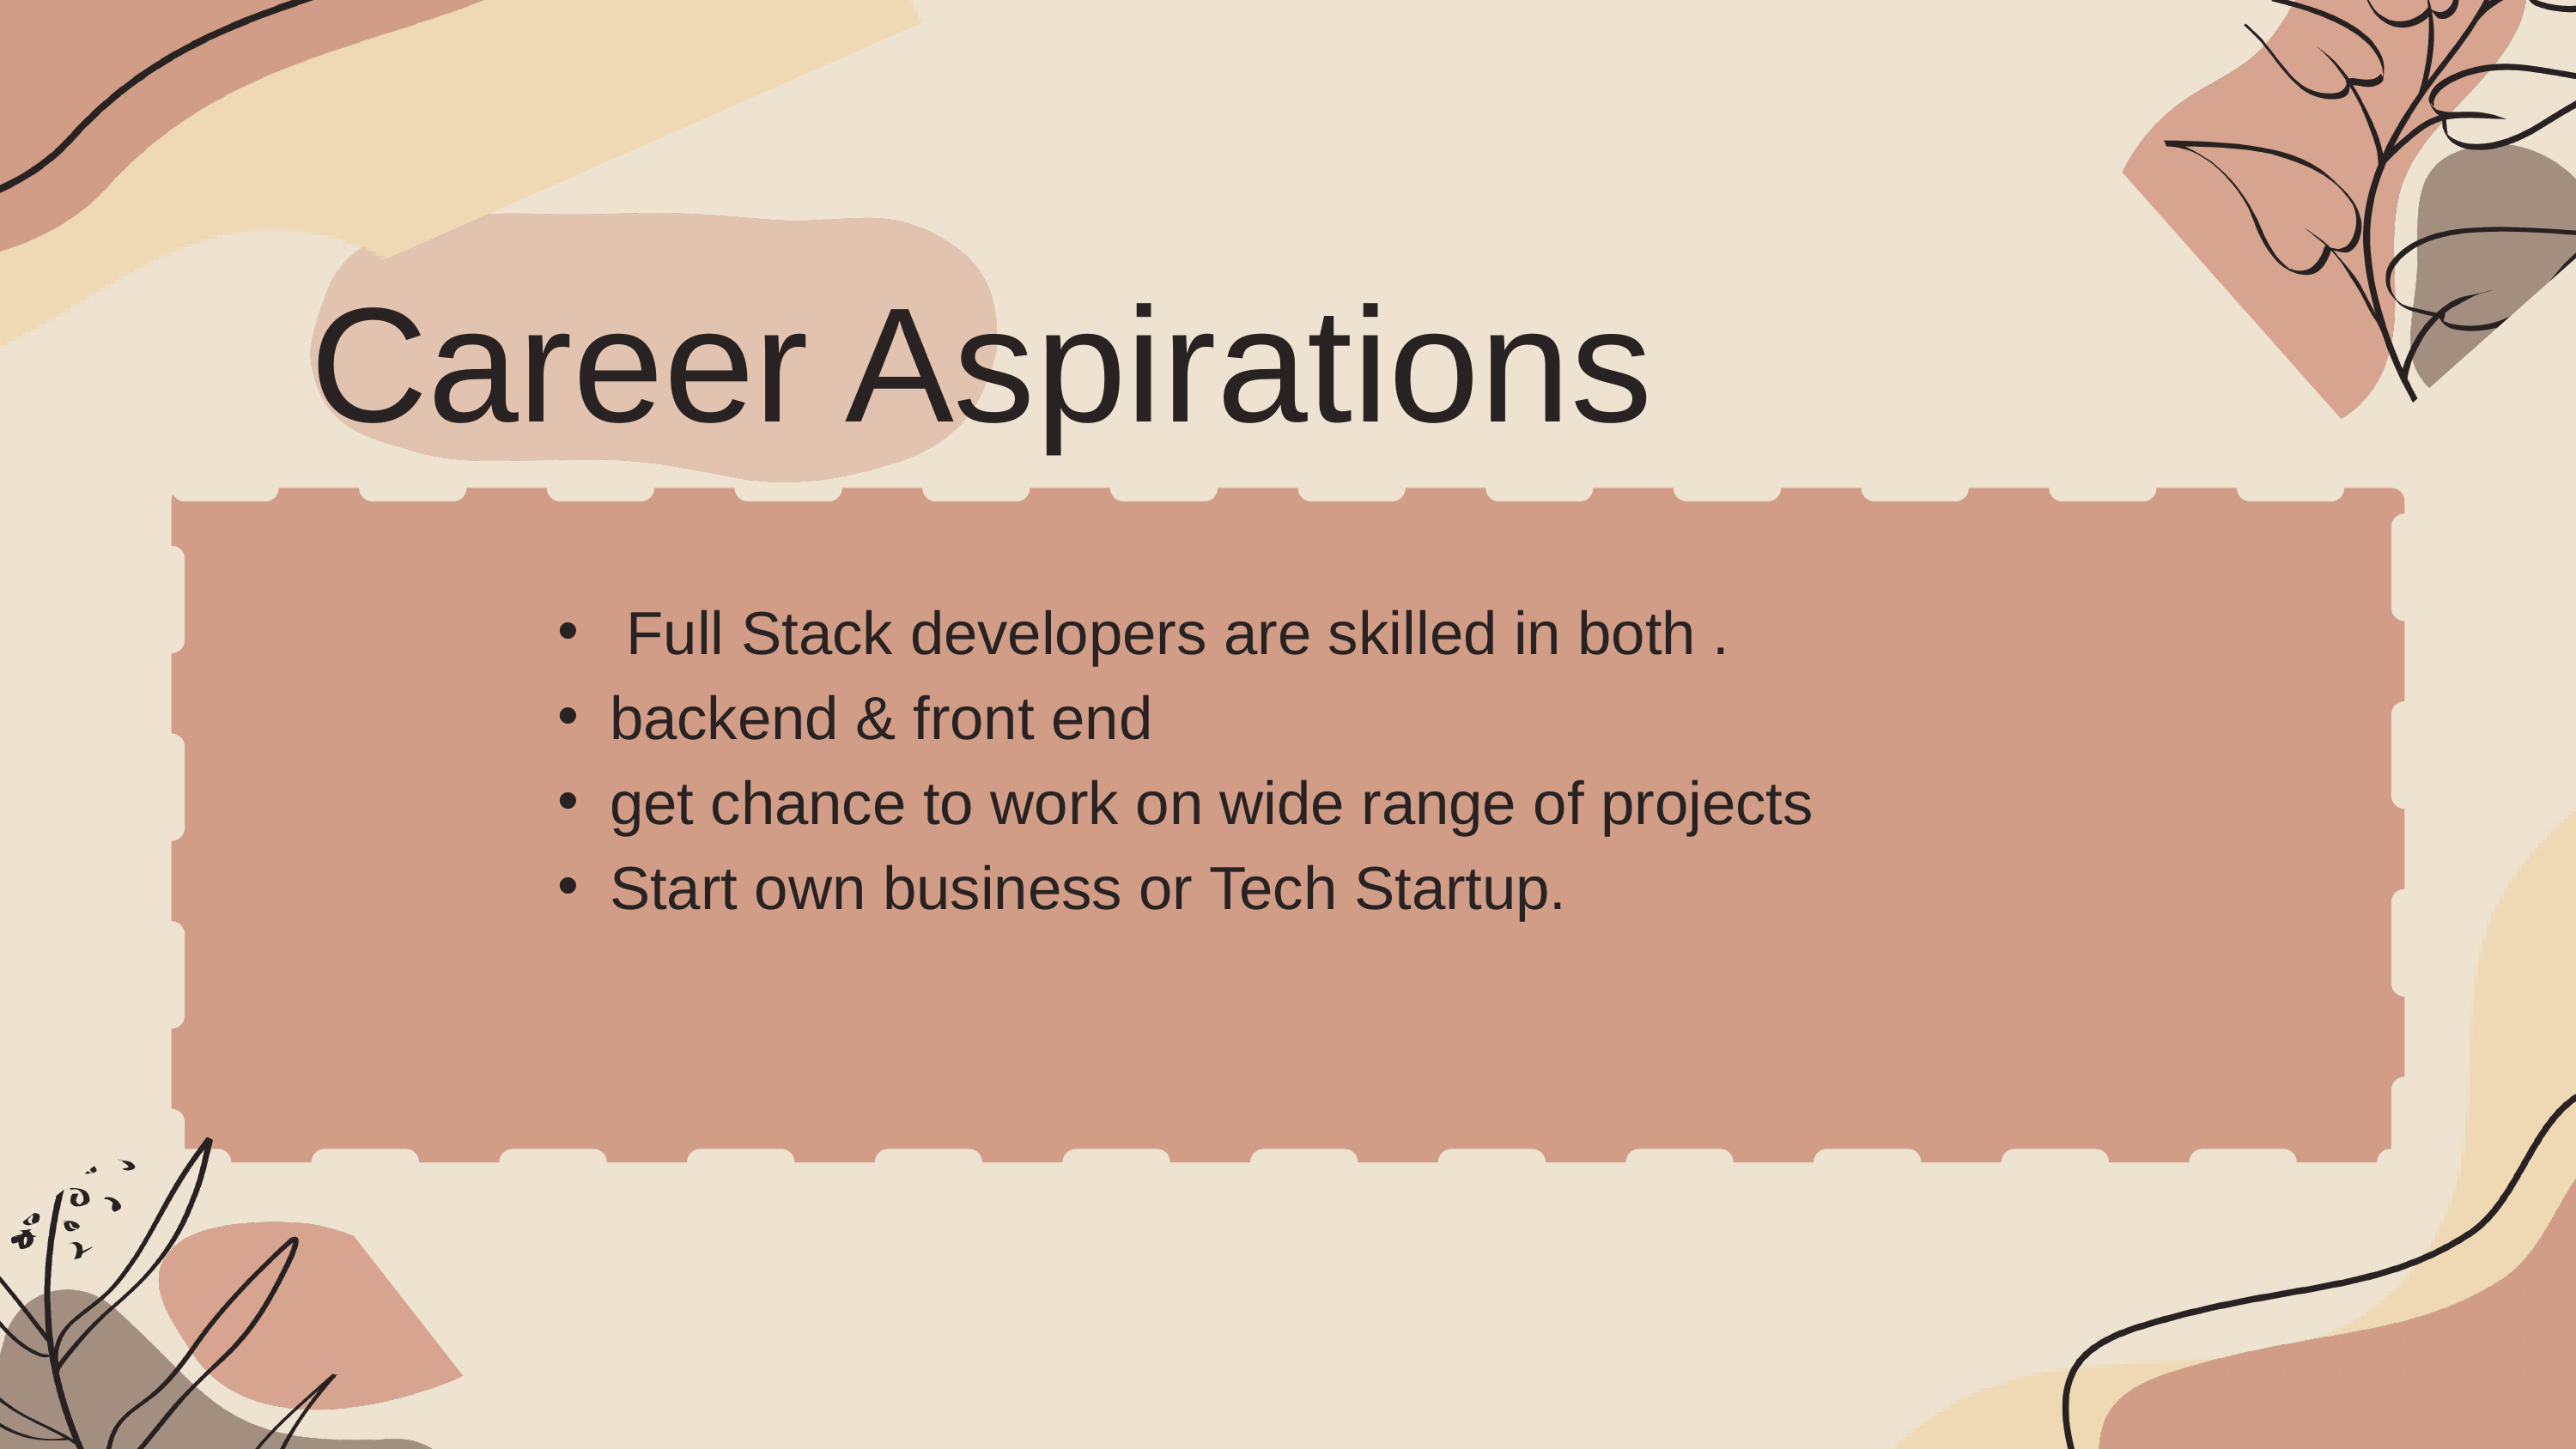

Career Aspirations

 Full Stack developers are skilled in both .
backend & front end
get chance to work on wide range of projects
Start own business or Tech Startup.